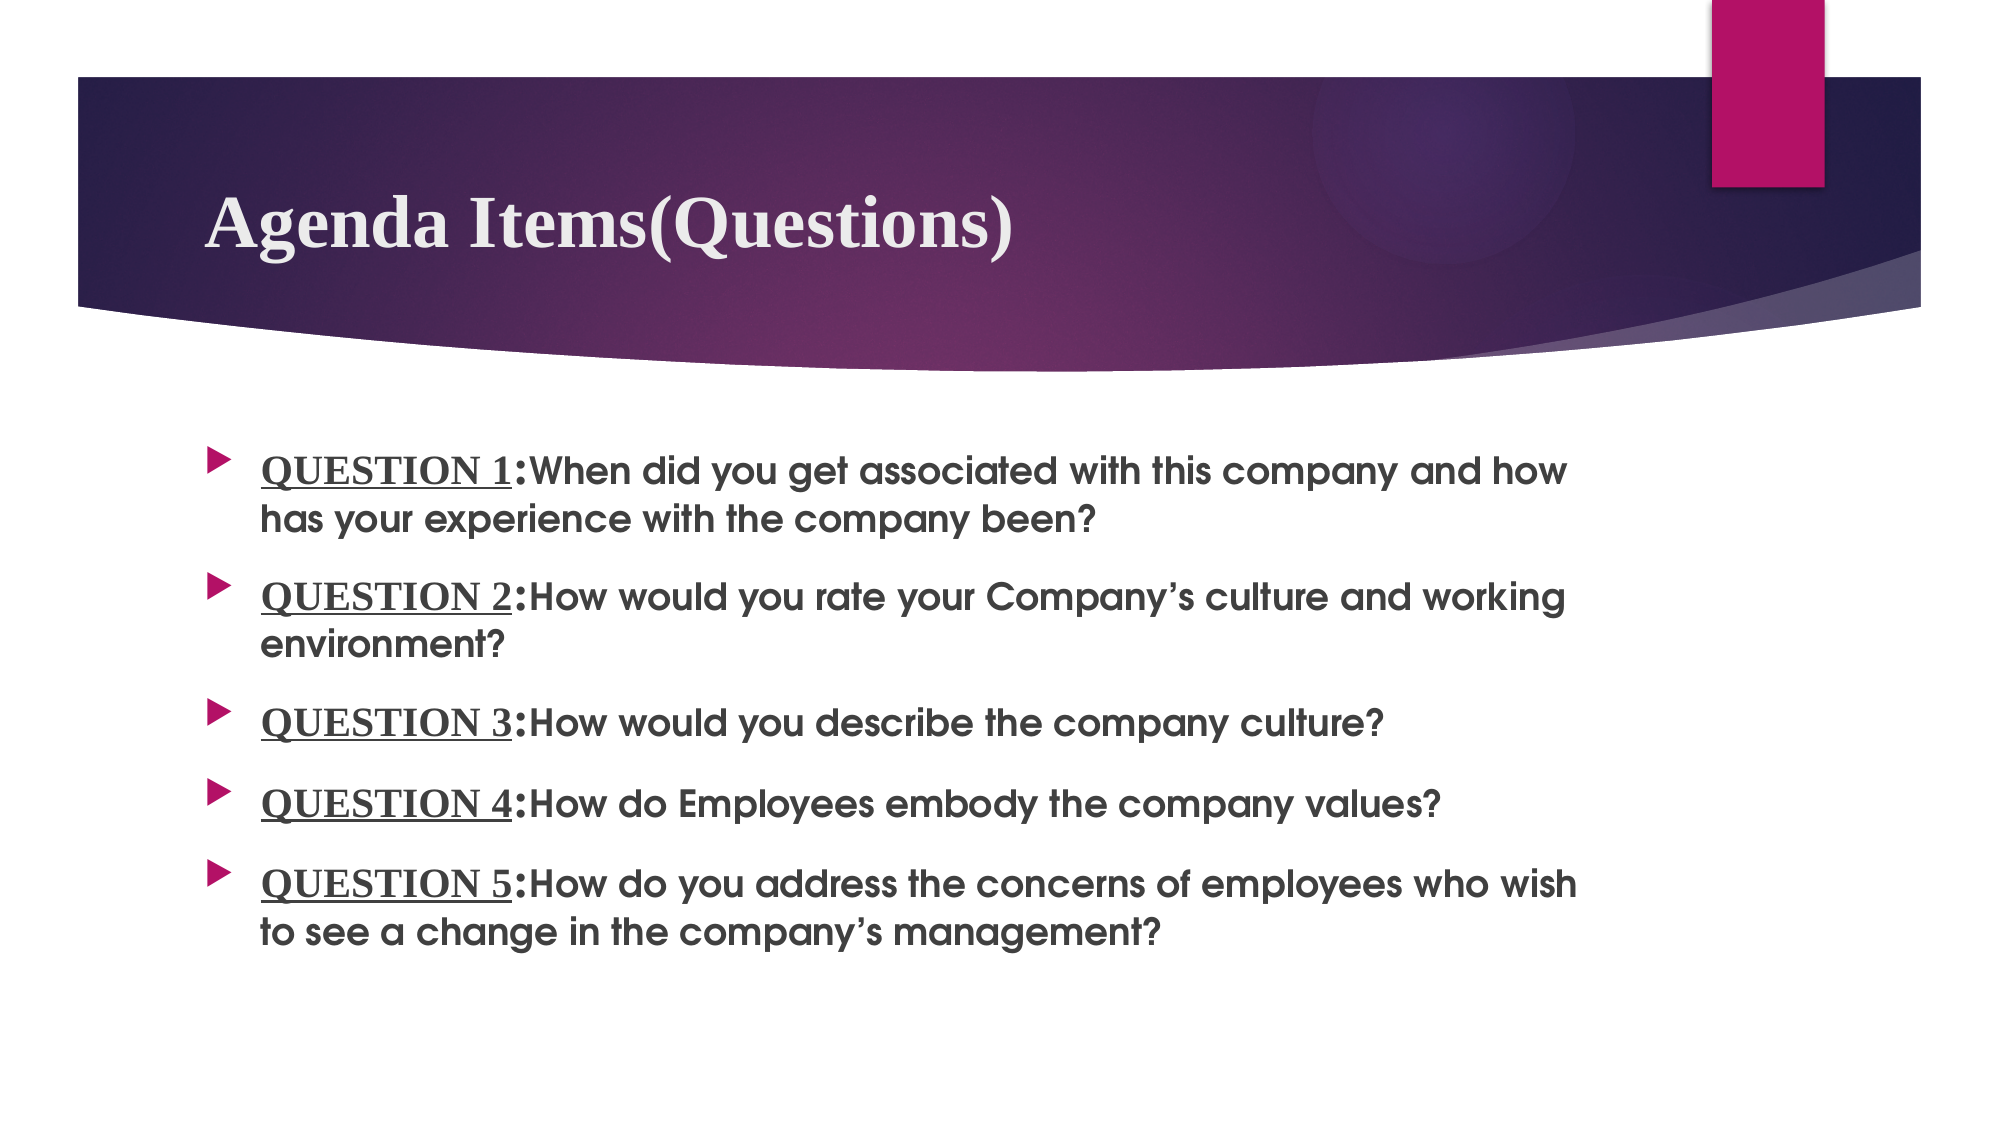

# Agenda Items(Questions)
QUESTION 1:When did you get associated with this company and how has your experience with the company been?
QUESTION 2:How would you rate your Company’s culture and working environment?
QUESTION 3:How would you describe the company culture?
QUESTION 4:How do Employees embody the company values?
QUESTION 5:How do you address the concerns of employees who wish to see a change in the company’s management?